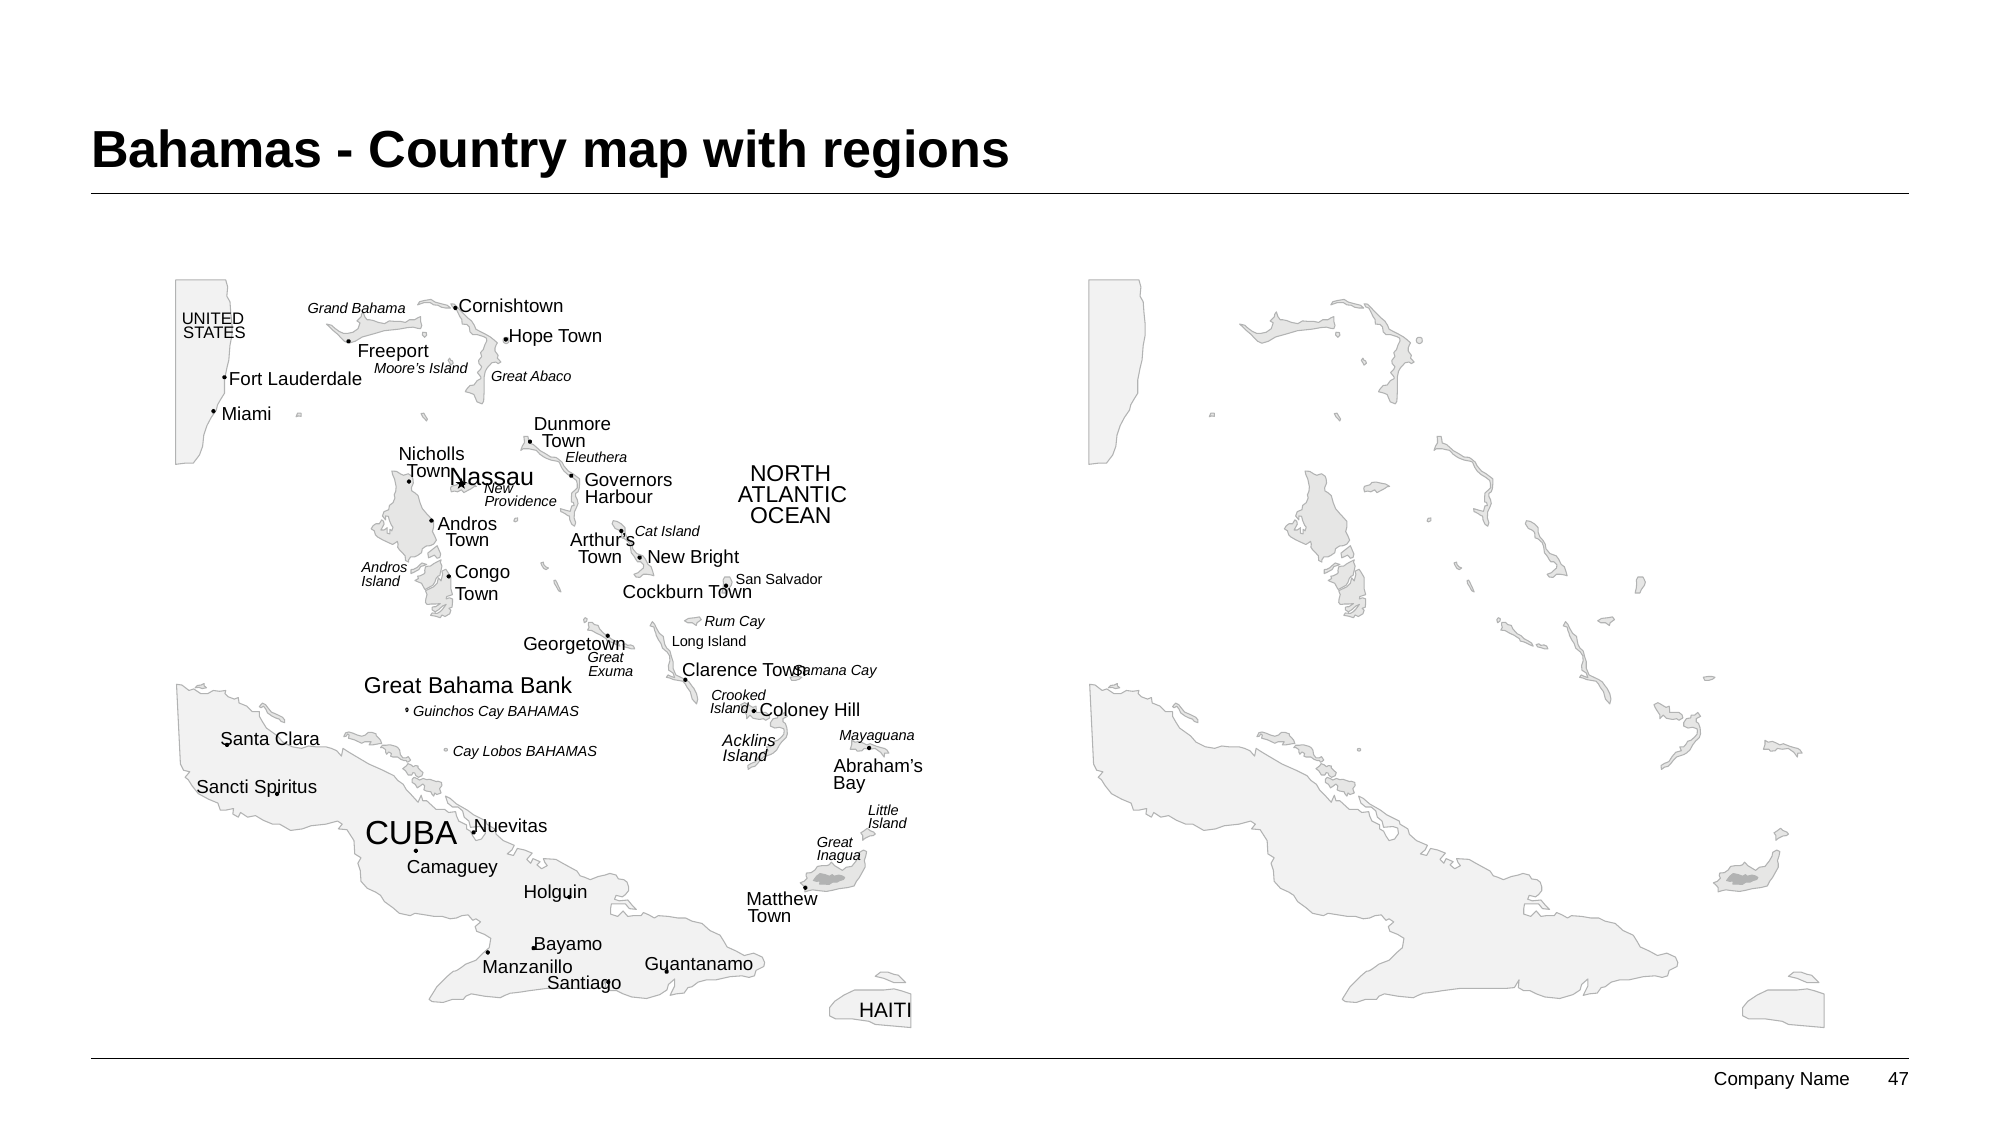

# Bahamas - Country map with regions

Cornishtown
Grand Bahama

UNITED
STATES
Hope Town

Freeport

Moore’s Island
Fort Lauderdale
Great Abaco

Miami

Dunmore
Town

Nicholls
Eleuthera
Town
NORTH
Nassau
Governors

New

ATLANTIC
Harbour
Providence
OCEAN
Andros

Cat Island
Town
Arthur’s

New Bright
Town

Andros
Congo
Town
San Salvador
Island

Cockburn Town

Rum Cay
Georgetown
Long Island

Great
Clarence Town
Samana Cay
Exuma
Great Bahama Bank

Crooked
Coloney Hill
Island
Guinchos Cay BAHAMAS

Mayaguana
Santa Clara
Acklins
Cay Lobos BAHAMAS

Island

Abraham’s
Bay
Sancti Spiritus

Little
CUBA
Nuevitas
Island

Great
Inagua

Camaguey
Holguin

Matthew

Town
Bayamo

Guantanamo
Manzanillo

Santiago

HAITI